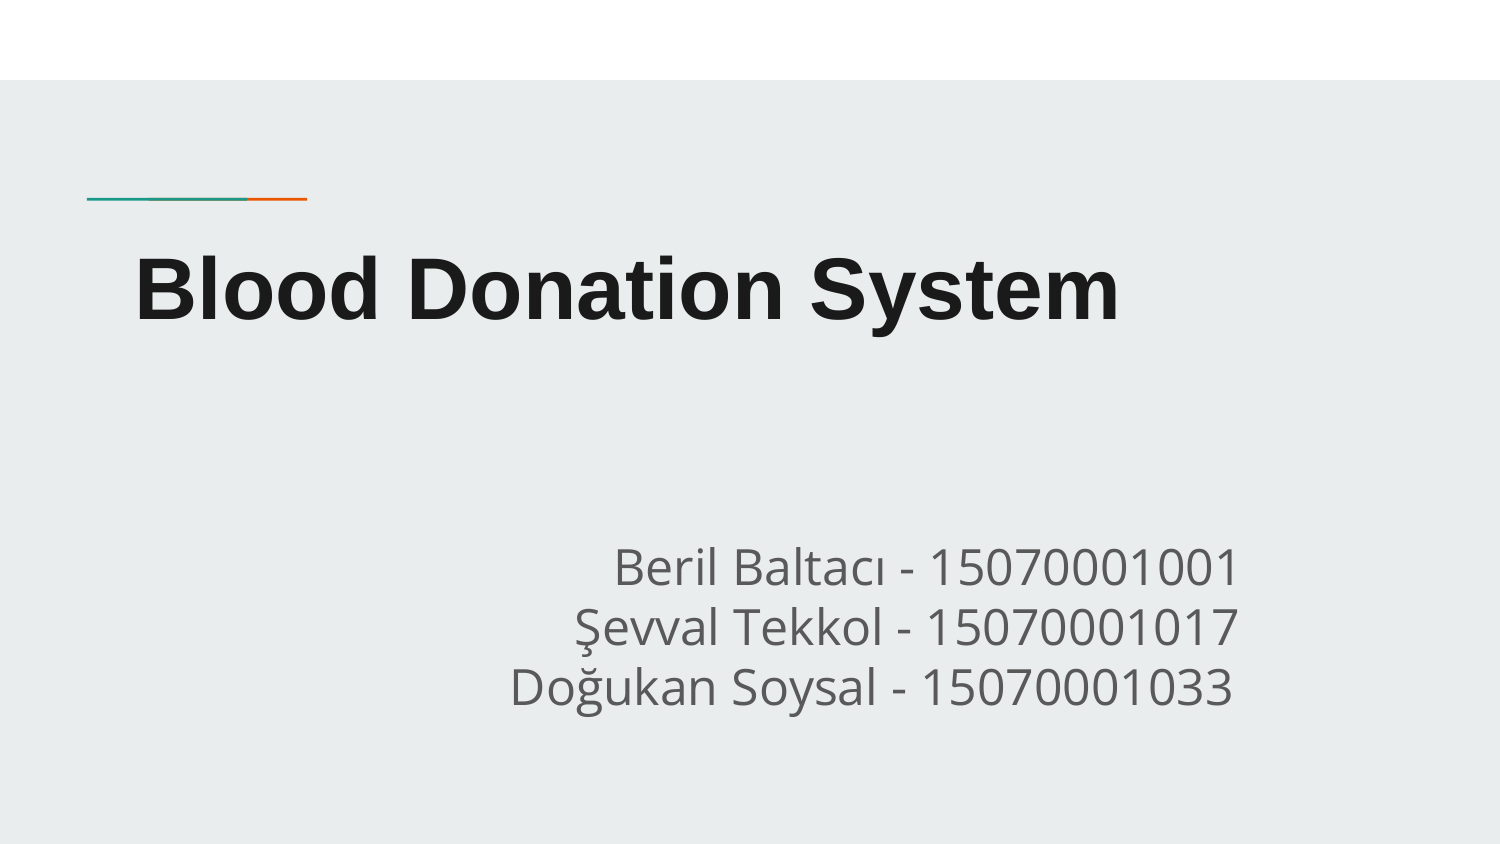

# Blood Donation System
        Beril Baltacı - 15070001001
     Şevval Tekkol - 15070001017
Doğukan Soysal - 15070001033